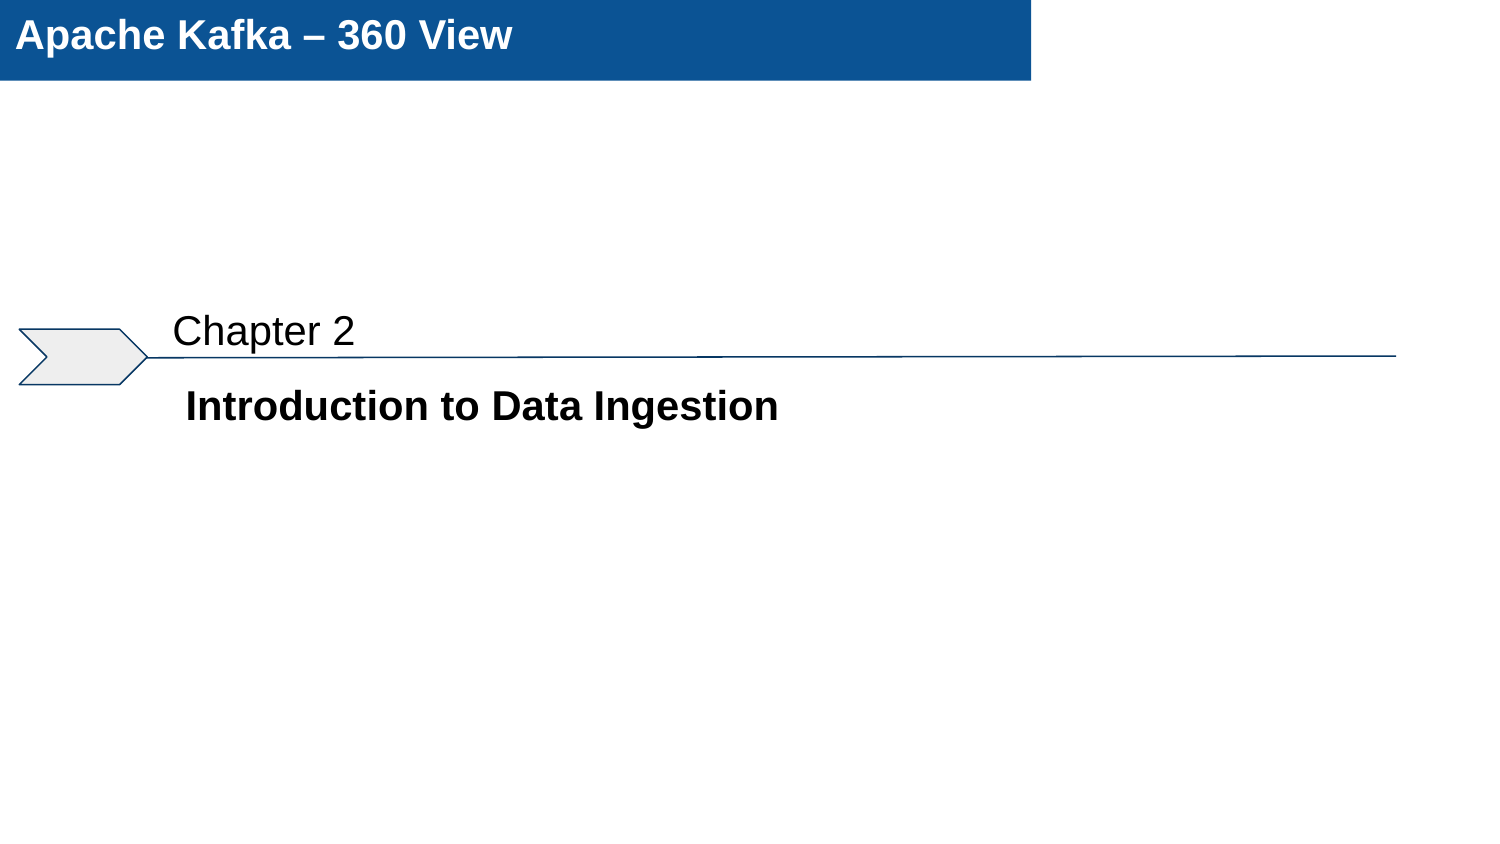

Apache Kafka – 360 View

                 Chapter 2
                 Introduction to Data Ingestion